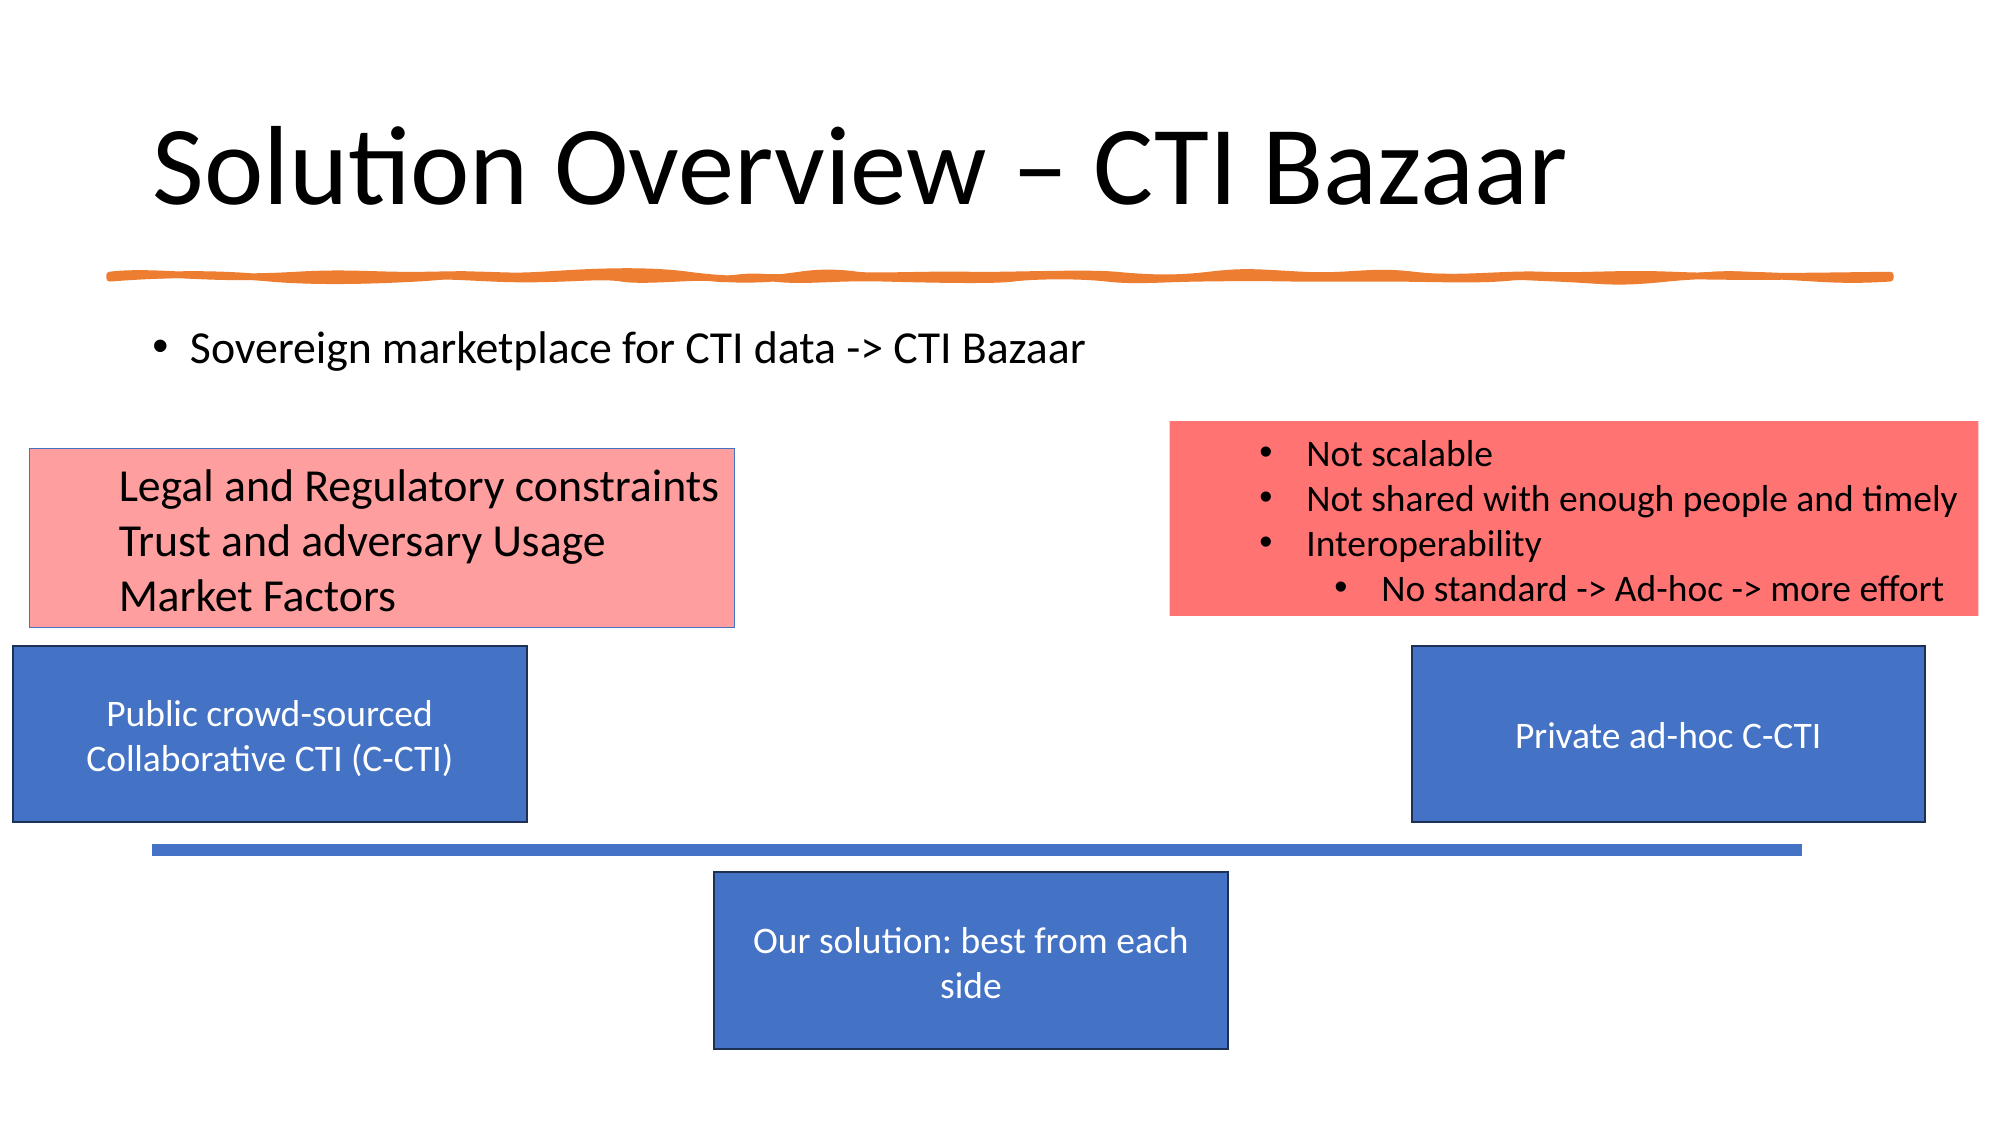

# Solution Overview – CTI Bazaar

Sovereign marketplace for CTI data -> CTI Bazaar

Not scalable
Not shared with enough people and timely
Interoperability
No standard -> Ad-hoc -> more effort
Legal and Regulatory constraints
Trust and adversary Usage
Market Factors
Public crowd-sourced Collaborative CTI (C-CTI)
Private ad-hoc C-CTI
Our solution: best from each side